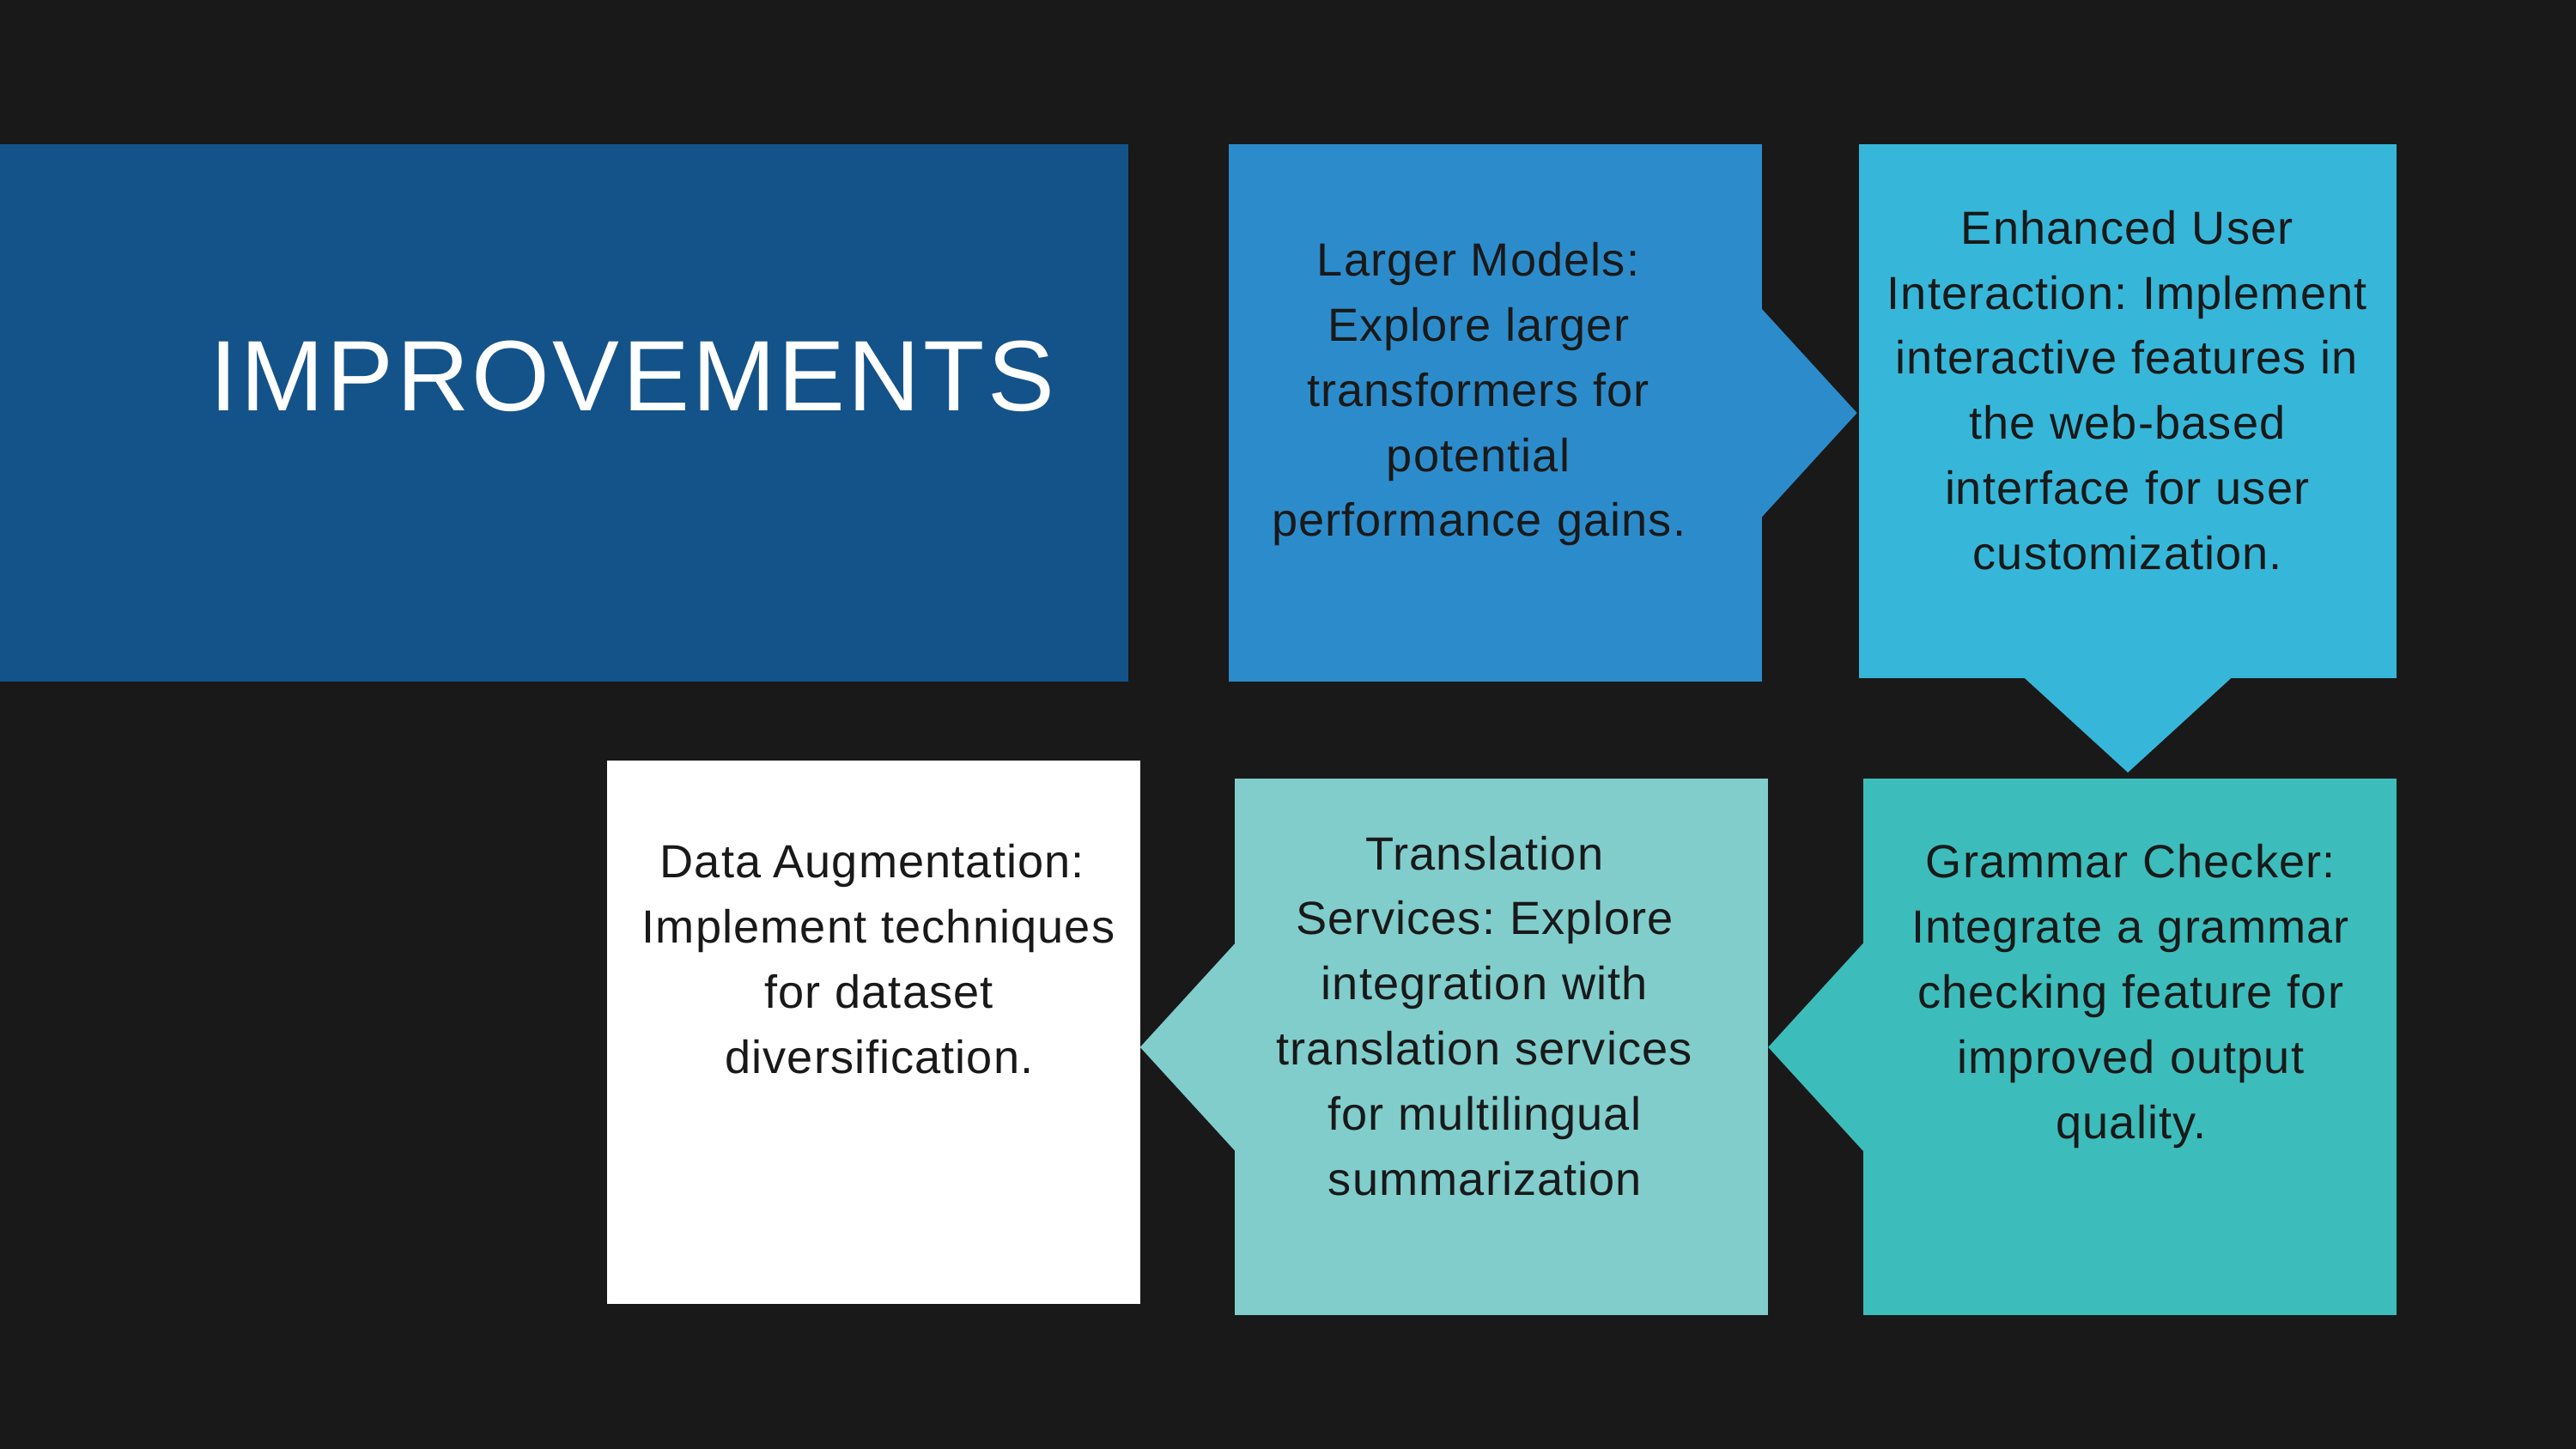

Enhanced User Interaction: Implement interactive features in the web-based interface for user customization.

Larger Models: Explore larger transformers for potential performance gains.

IMPROVEMENTS

Data Augmentation:
Implement techniques for dataset diversification.

Grammar Checker: Integrate a grammar checking feature for improved output quality.

Translation Services: Explore integration with translation services for multilingual summarization